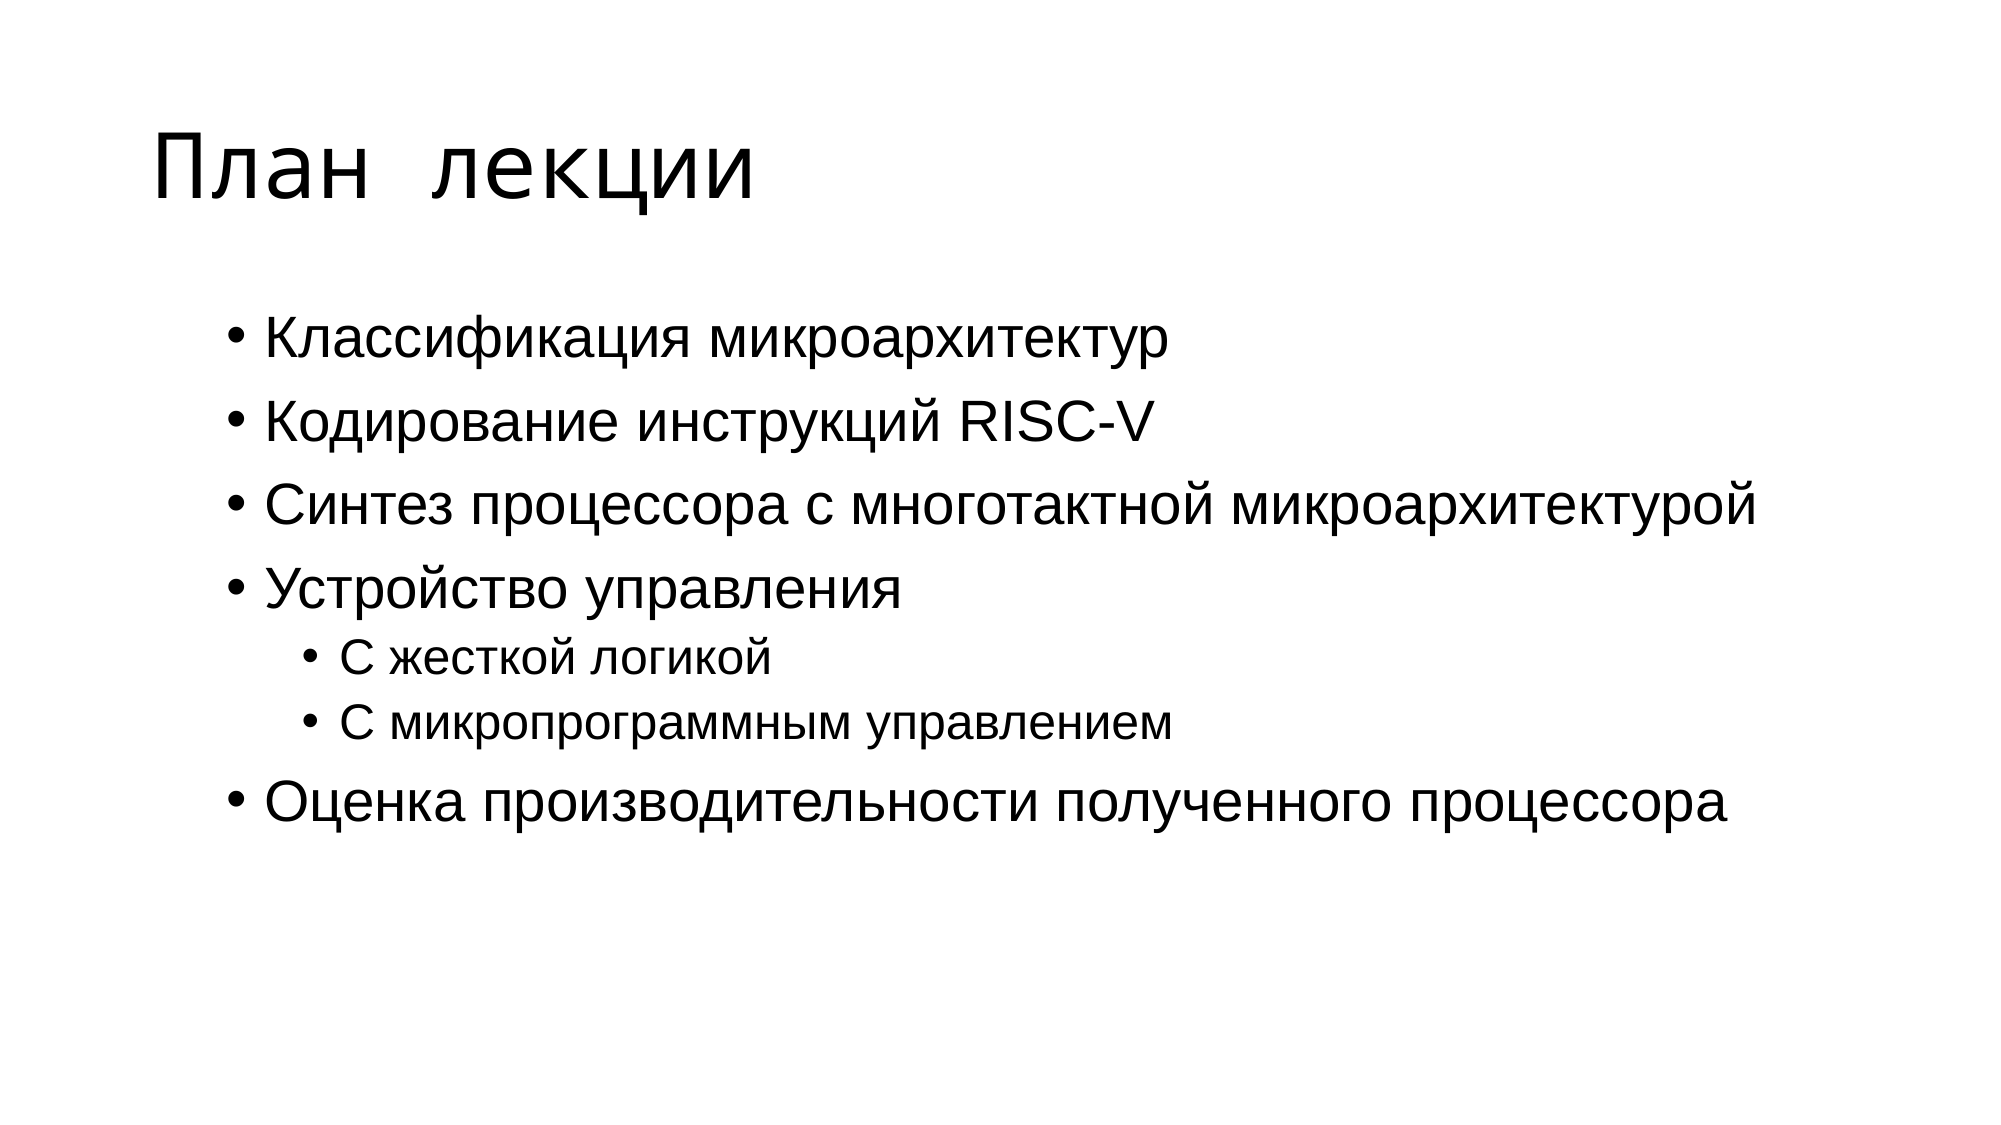

# План лекции
Классификация микроархитектур
Кодирование инструкций RISC-V
Синтез процессора с многотактной микроархитектурой
Устройство управления
С жесткой логикой
С микропрограммным управлением
Оценка производительности полученного процессора